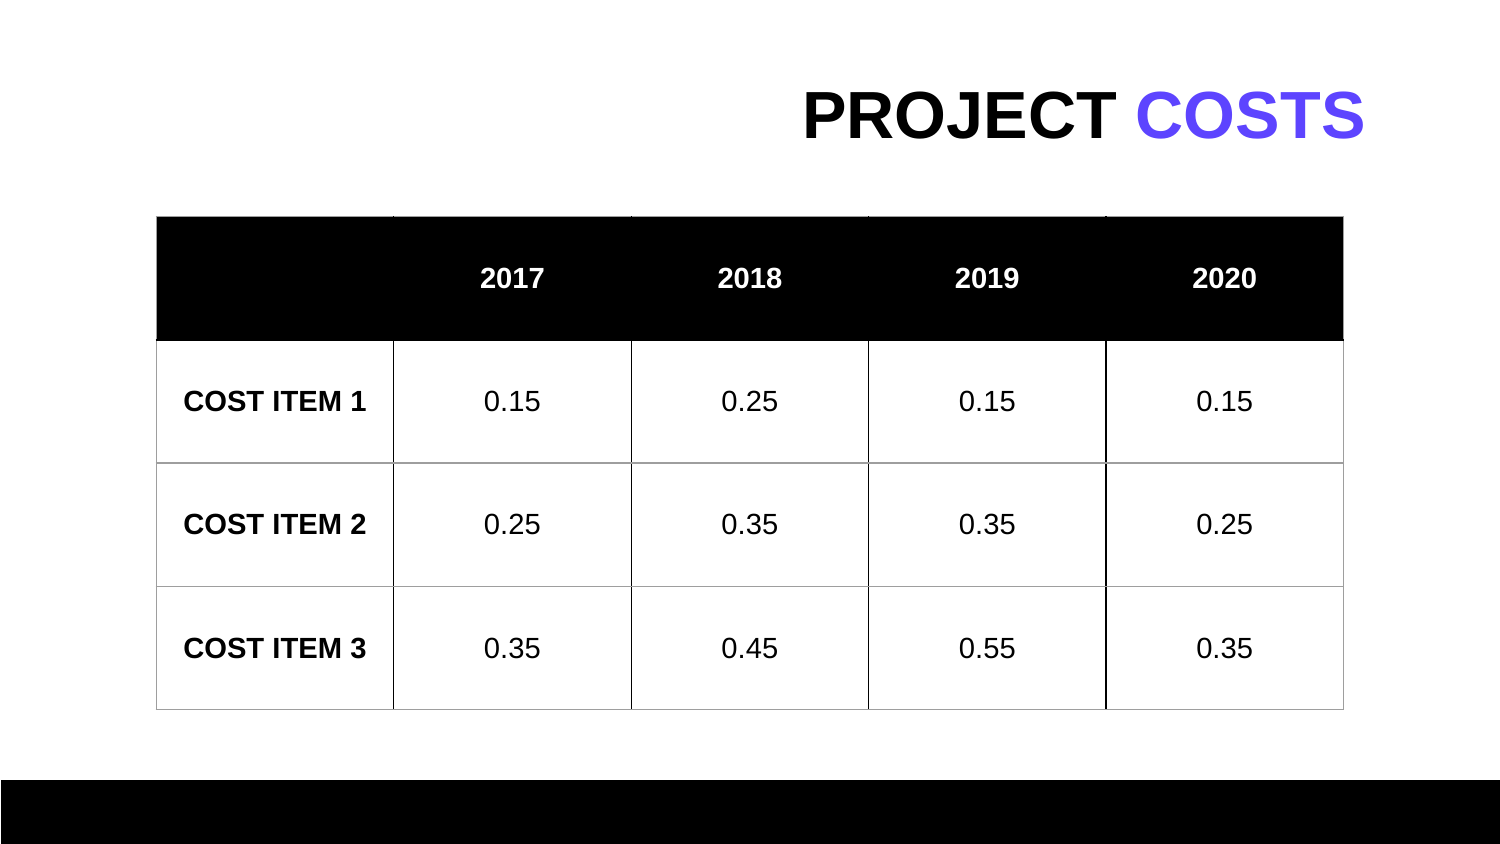

# PROJECT COSTS
|  | 2017 | 2018 | 2019 | 2020 |
| --- | --- | --- | --- | --- |
| COST ITEM 1 | 0.15 | 0.25 | 0.15 | 0.15 |
| COST ITEM 2 | 0.25 | 0.35 | 0.35 | 0.25 |
| COST ITEM 3 | 0.35 | 0.45 | 0.55 | 0.35 |